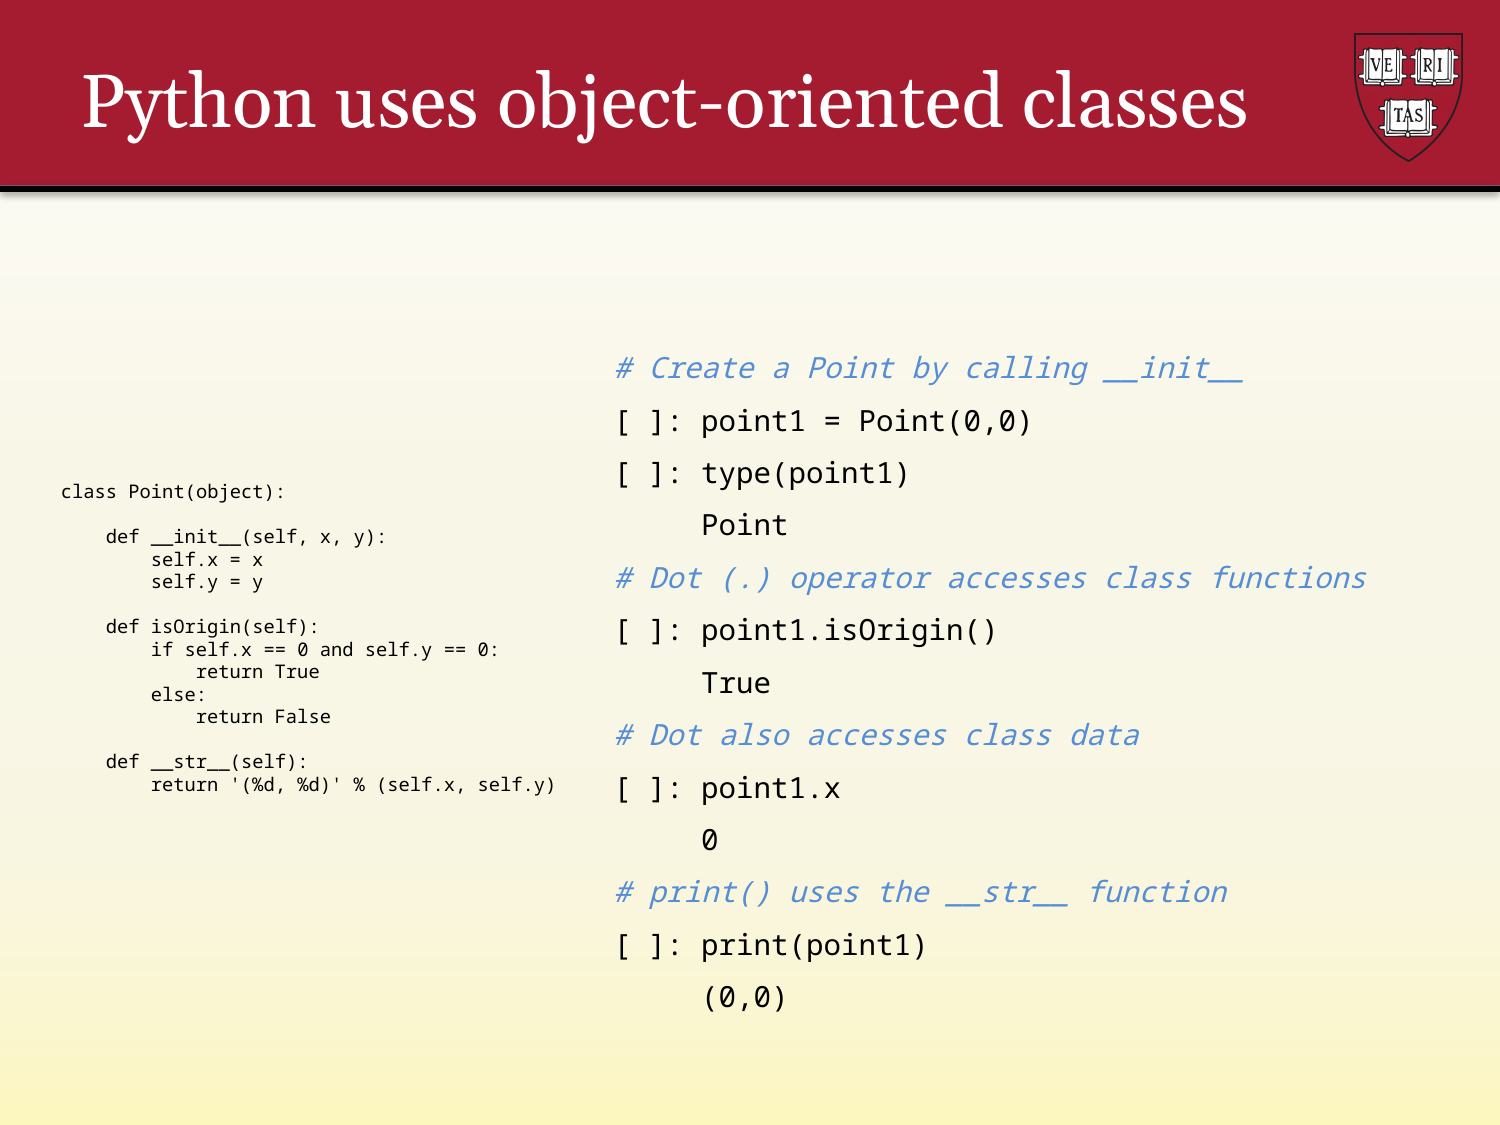

# Python uses object-oriented classes
# Create a Point by calling __init__
[ ]: point1 = Point(0,0)
[ ]: type(point1)
     Point
# Dot (.) operator accesses class functions
[ ]: point1.isOrigin()
     True
# Dot also accesses class data
[ ]: point1.x
     0
# print() uses the __str__ function
[ ]: print(point1)
     (0,0)
class Point(object):

    def __init__(self, x, y):
        self.x = x
        self.y = y

    def isOrigin(self):
        if self.x == 0 and self.y == 0:
            return True
        else:
            return False

    def __str__(self):
        return '(%d, %d)' % (self.x, self.y)